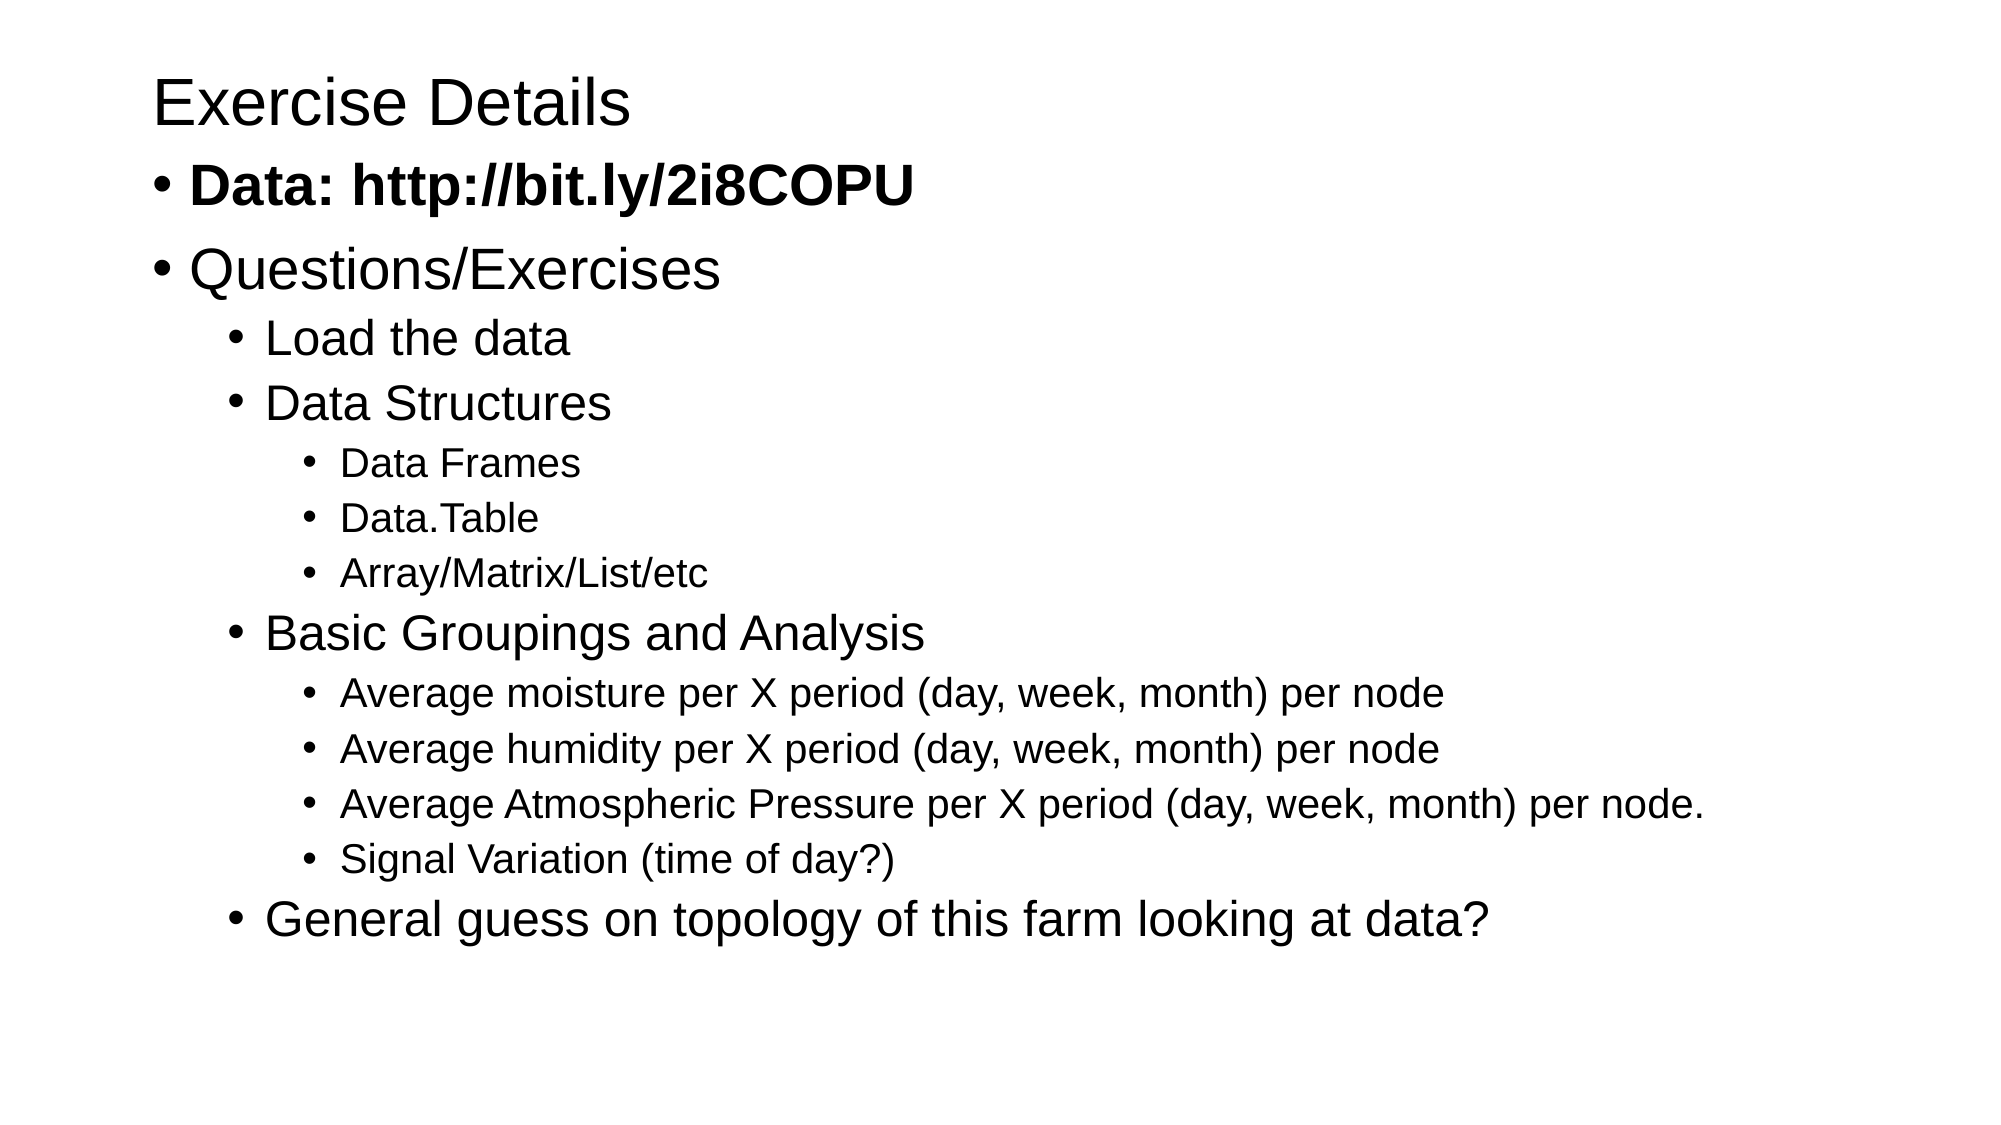

# Exercise Details
Data: http://bit.ly/2i8COPU
Questions/Exercises
Load the data
Data Structures
Data Frames
Data.Table
Array/Matrix/List/etc
Basic Groupings and Analysis
Average moisture per X period (day, week, month) per node
Average humidity per X period (day, week, month) per node
Average Atmospheric Pressure per X period (day, week, month) per node.
Signal Variation (time of day?)
General guess on topology of this farm looking at data?